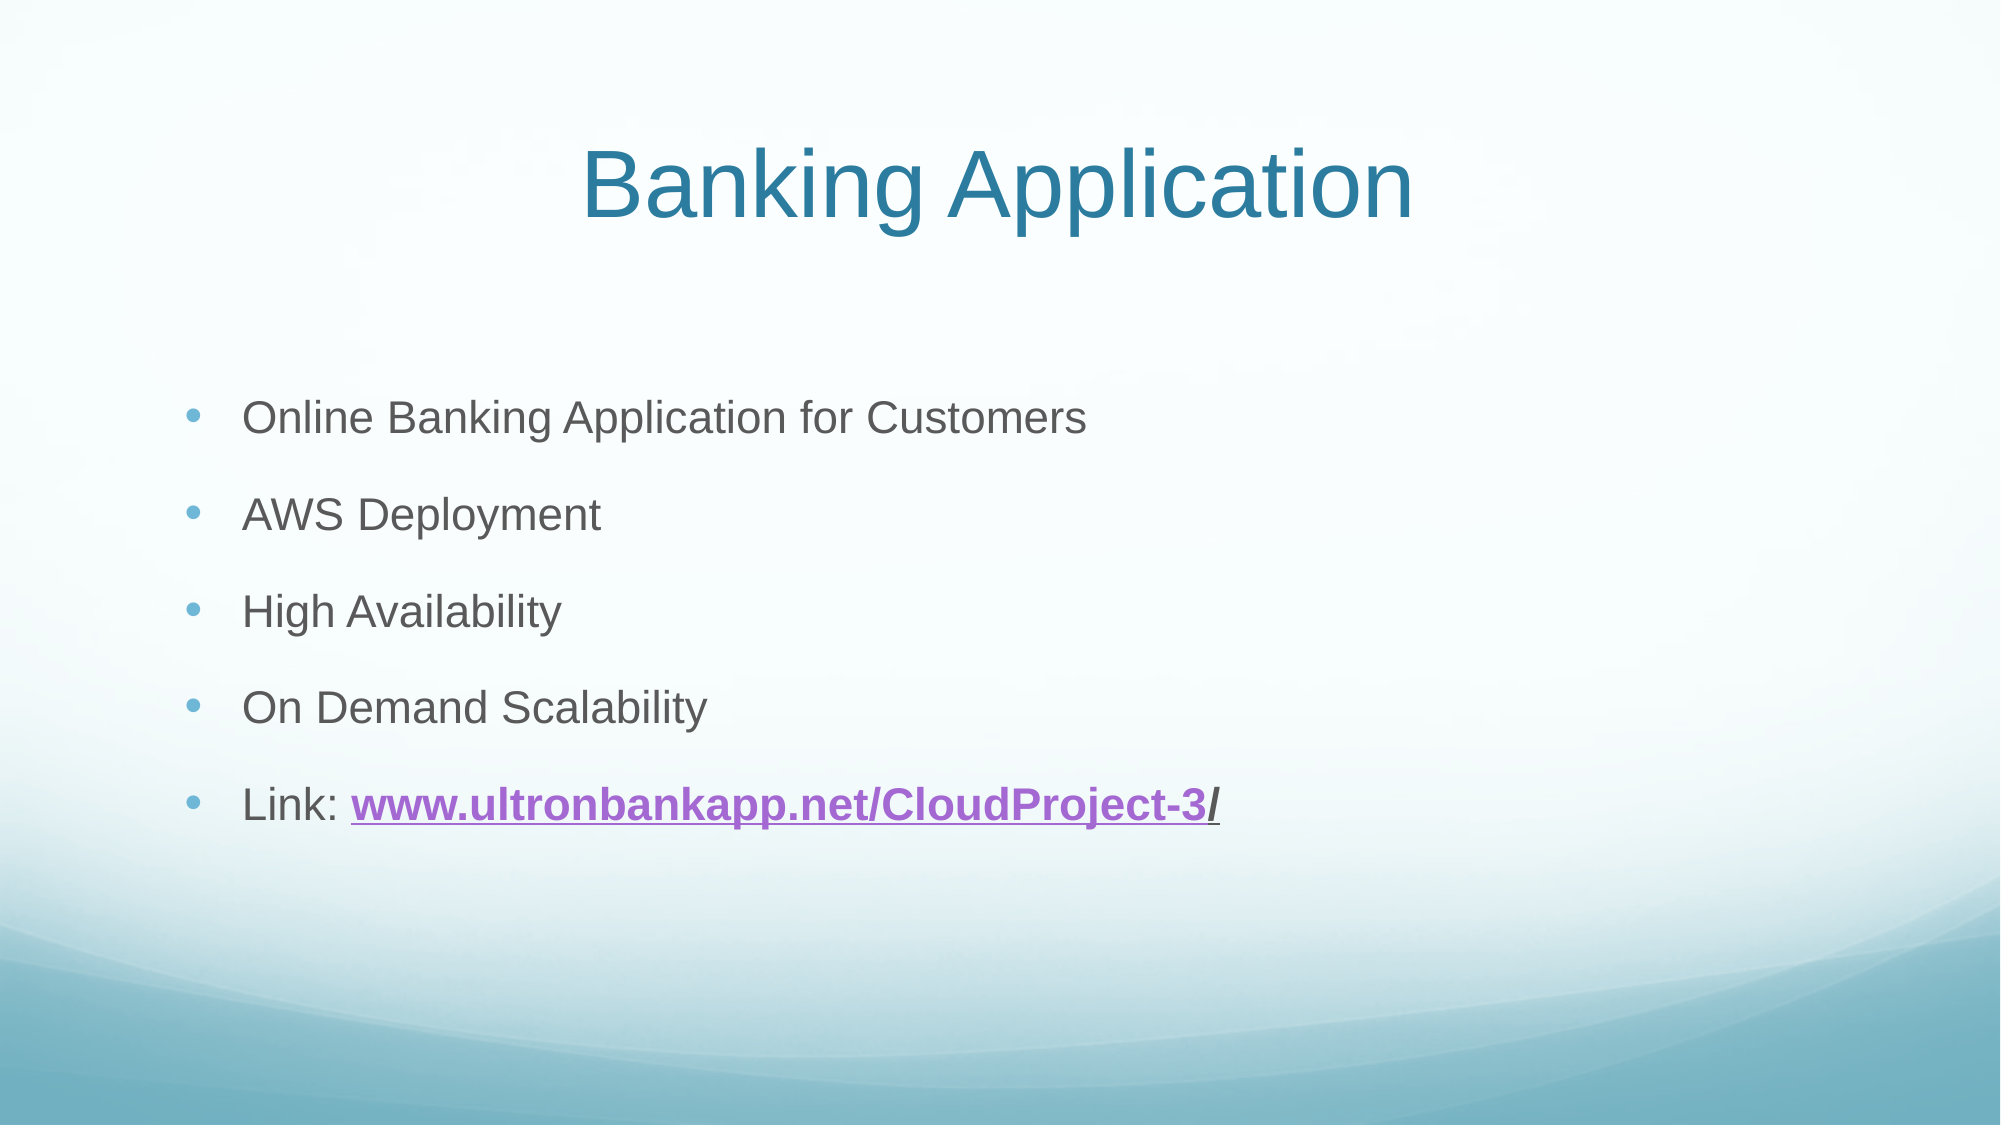

# Banking Application
Online Banking Application for Customers
AWS Deployment
High Availability
On Demand Scalability
Link: www.ultronbankapp.net/CloudProject-3/